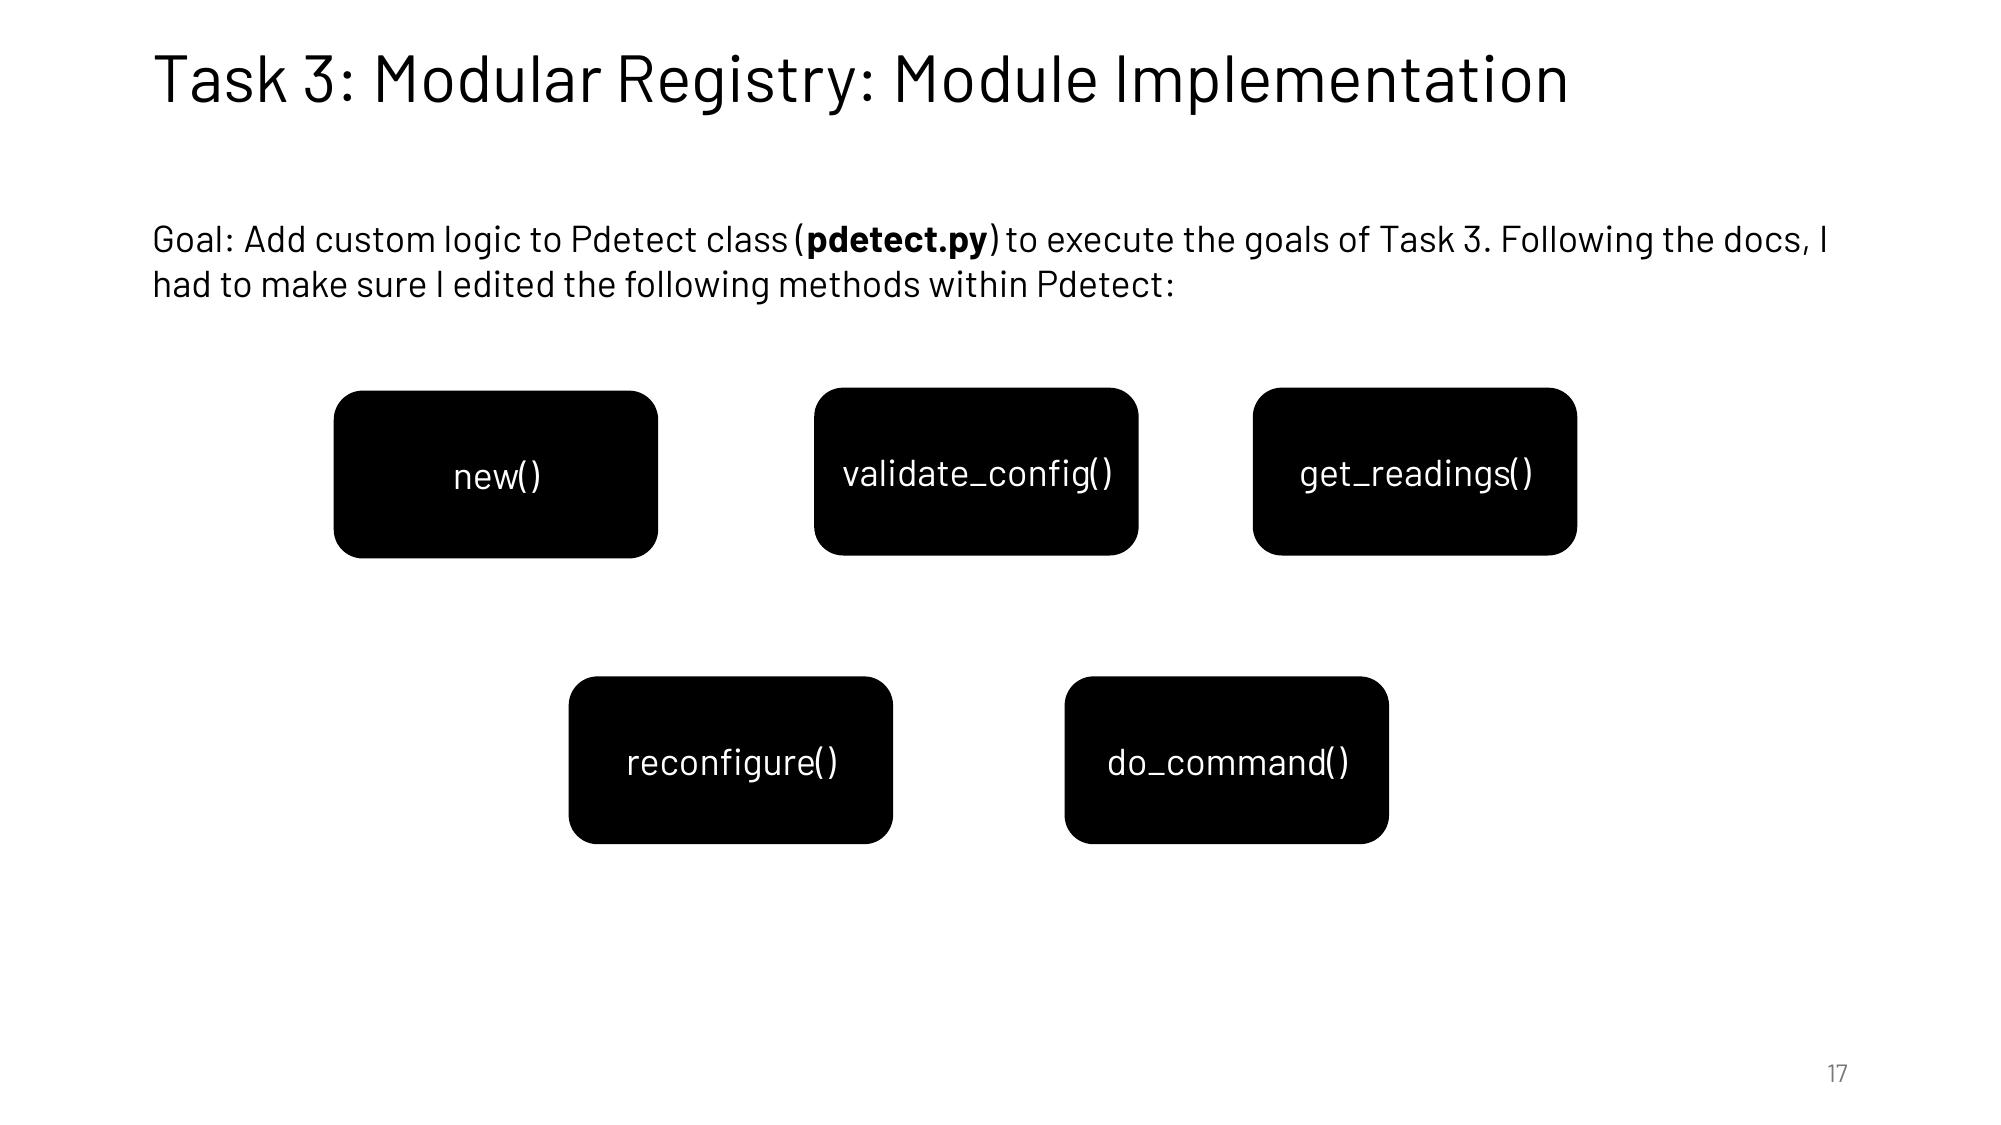

# Task 3: Modular Registry: Module Implementation
Goal: Add custom logic to Pdetect class (pdetect.py) to execute the goals of Task 3. Following the docs, I had to make sure I edited the following methods within Pdetect:
validate_config()
get_readings()
new()
reconfigure()
do_command()
17